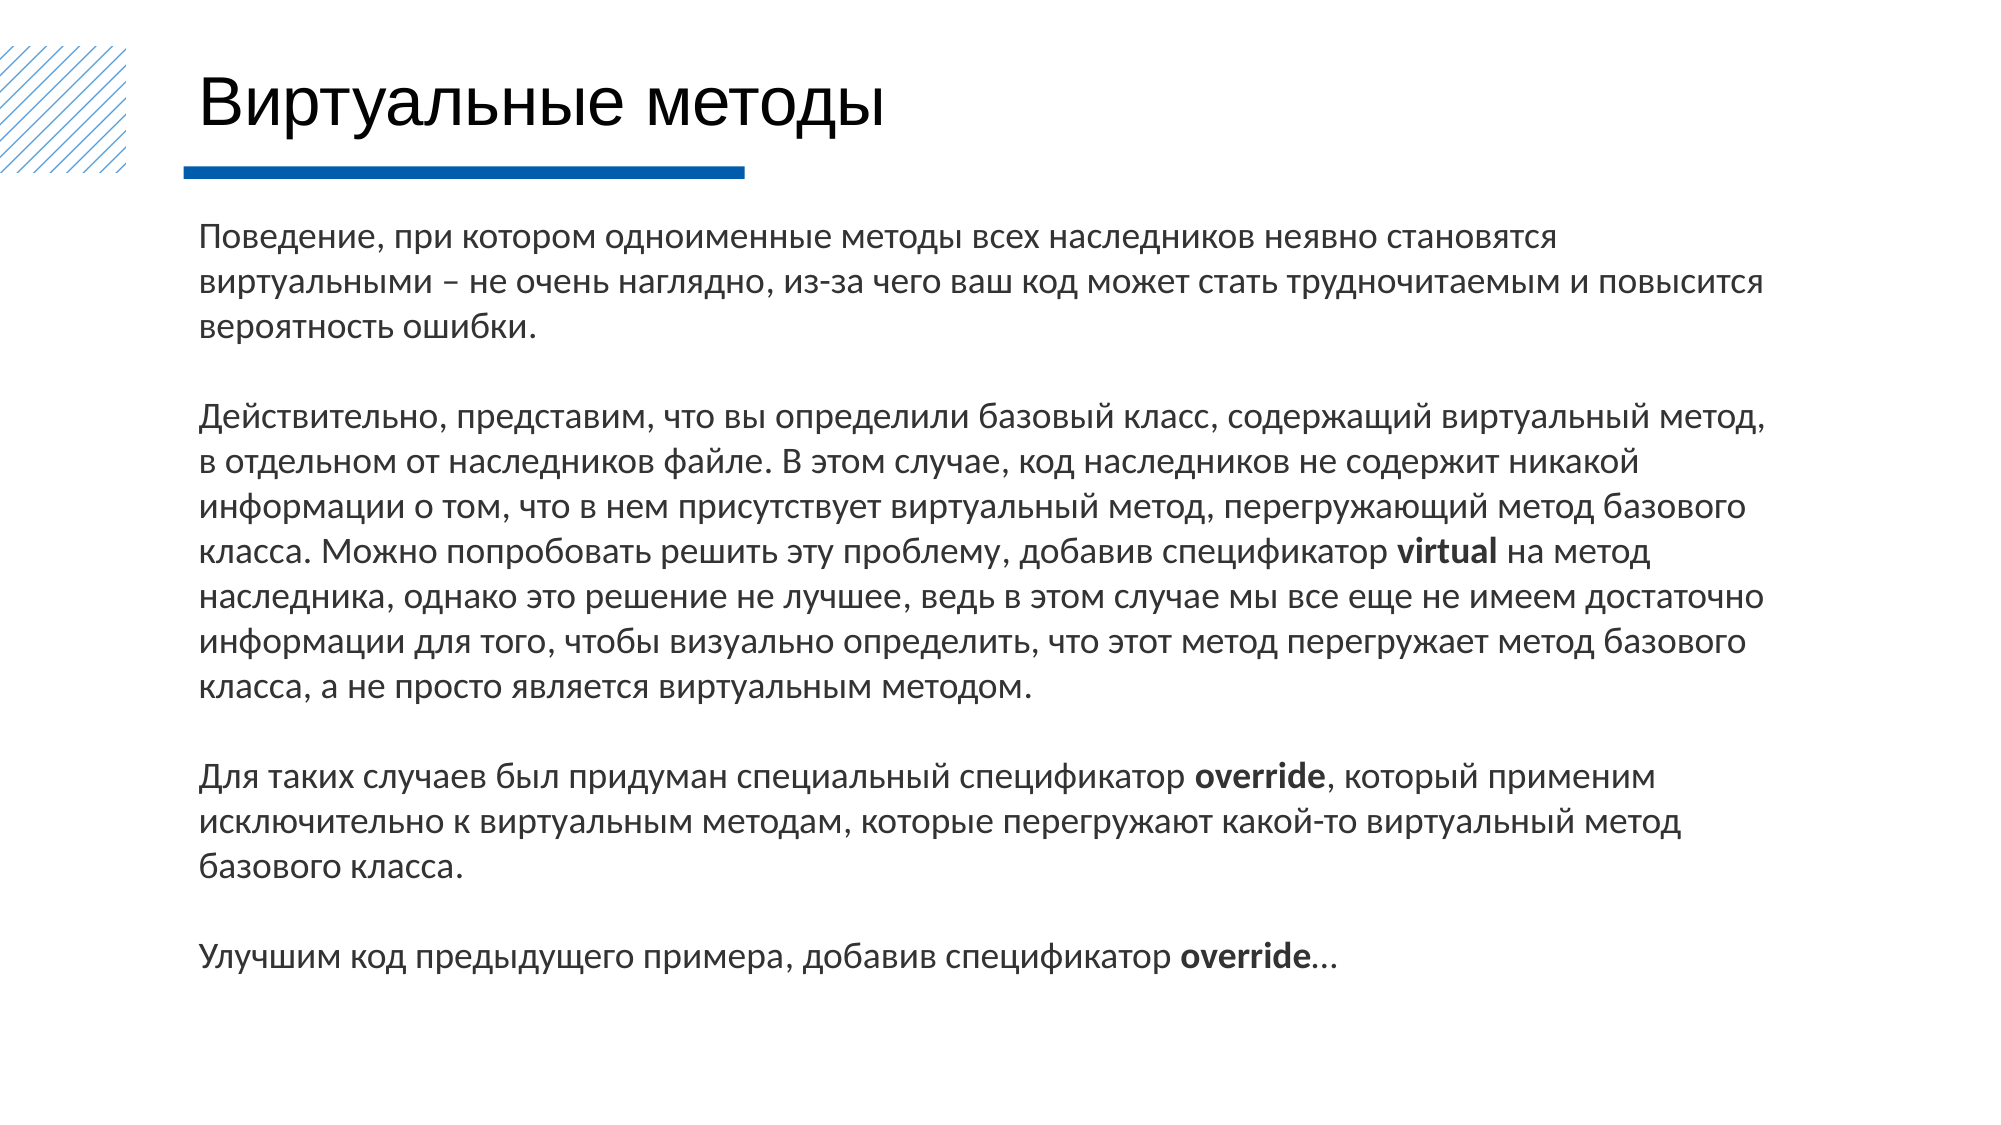

Виртуальные методы
Поведение, при котором одноименные методы всех наследников неявно становятся виртуальными – не очень наглядно, из-за чего ваш код может стать трудночитаемым и повысится вероятность ошибки.

Действительно, представим, что вы определили базовый класс, содержащий виртуальный метод, в отдельном от наследников файле. В этом случае, код наследников не содержит никакой информации о том, что в нем присутствует виртуальный метод, перегружающий метод базового класса. Можно попробовать решить эту проблему, добавив спецификатор virtual на метод наследника, однако это решение не лучшее, ведь в этом случае мы все еще не имеем достаточно информации для того, чтобы визуально определить, что этот метод перегружает метод базового класса, а не просто является виртуальным методом.

Для таких случаев был придуман специальный спецификатор override, который применим исключительно к виртуальным методам, которые перегружают какой-то виртуальный метод базового класса.

Улучшим код предыдущего примера, добавив спецификатор override…